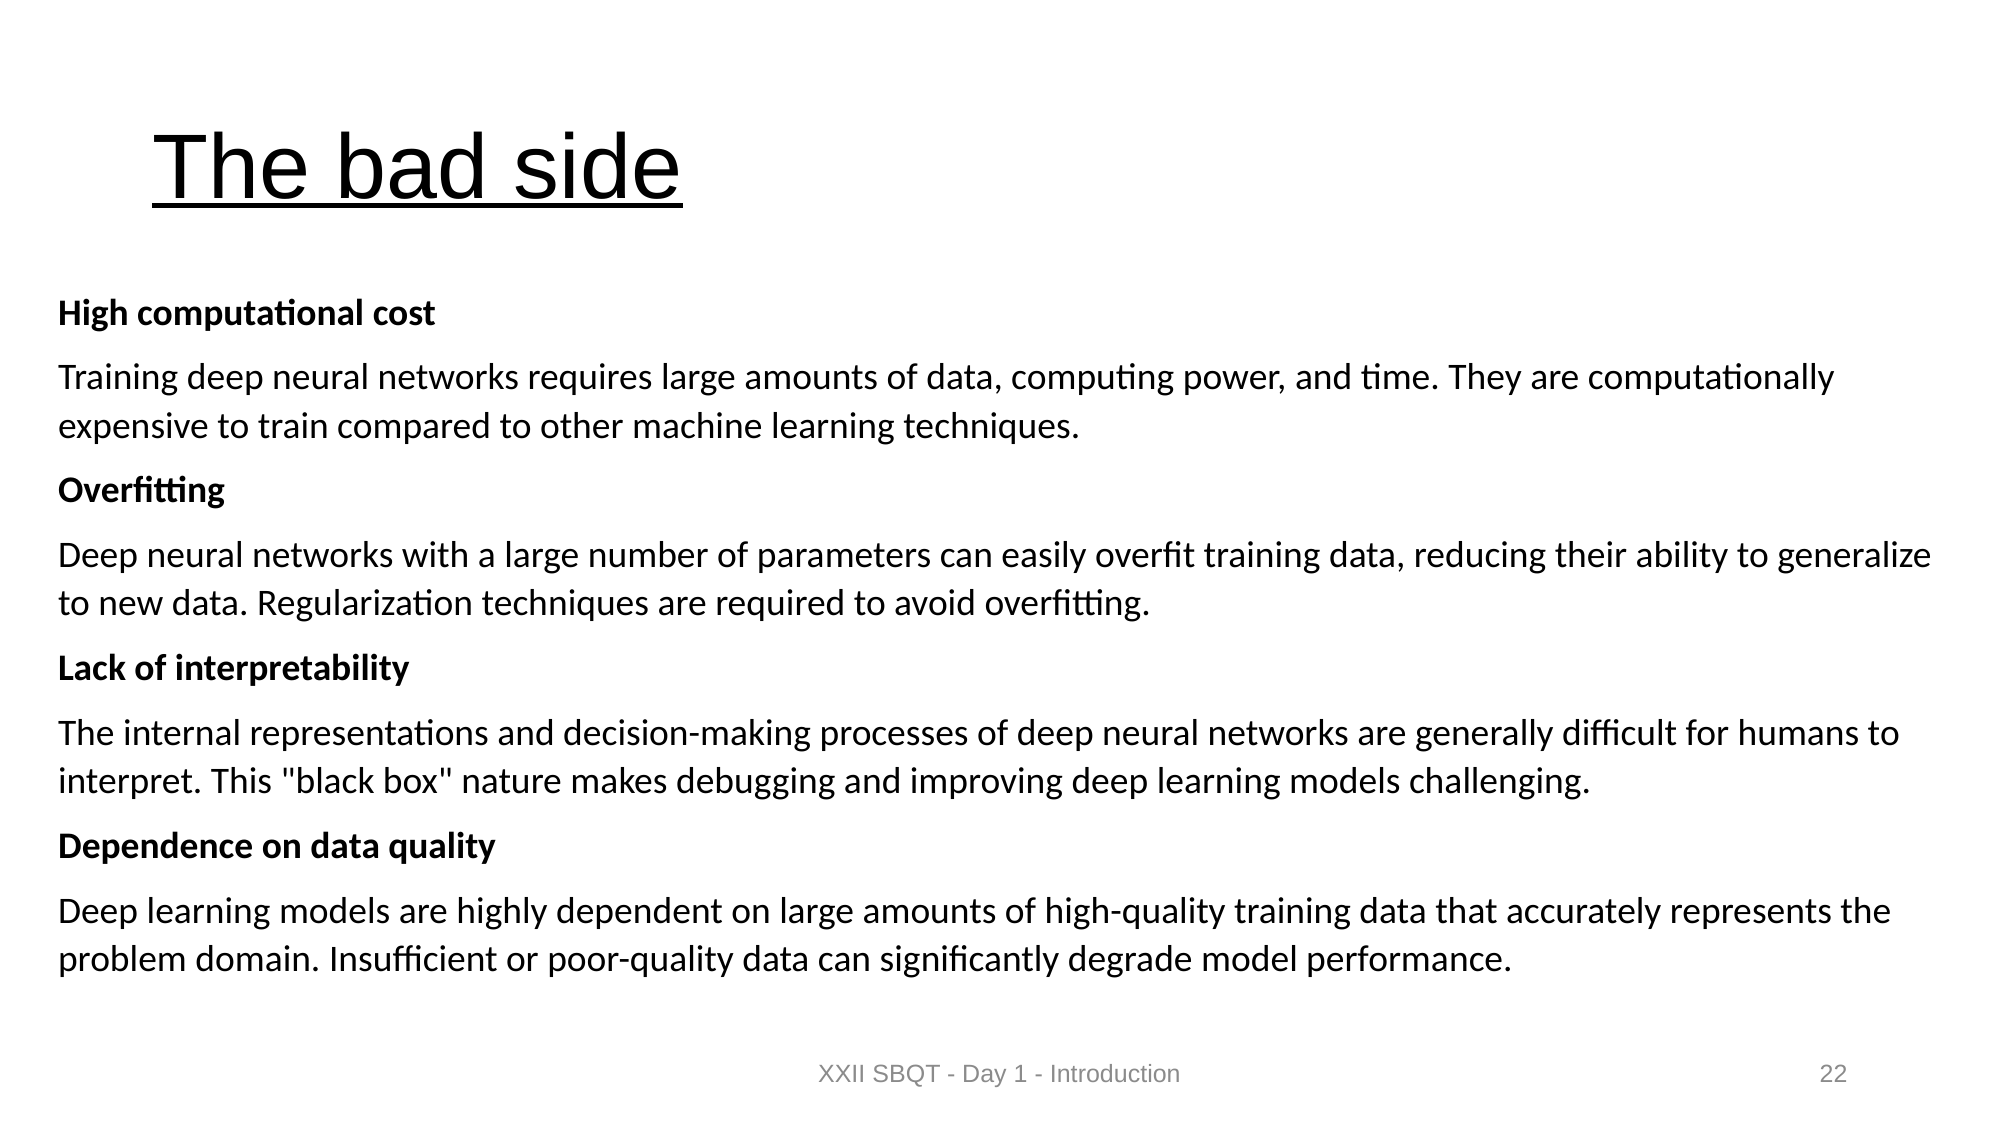

# The bad side
High computational cost
Training deep neural networks requires large amounts of data, computing power, and time. They are computationally expensive to train compared to other machine learning techniques.
Overfitting
Deep neural networks with a large number of parameters can easily overfit training data, reducing their ability to generalize to new data. Regularization techniques are required to avoid overfitting.
Lack of interpretability
The internal representations and decision-making processes of deep neural networks are generally difficult for humans to interpret. This "black box" nature makes debugging and improving deep learning models challenging.
Dependence on data quality
Deep learning models are highly dependent on large amounts of high-quality training data that accurately represents the problem domain. Insufficient or poor-quality data can significantly degrade model performance.
XXII SBQT - Day 1 - Introduction
22